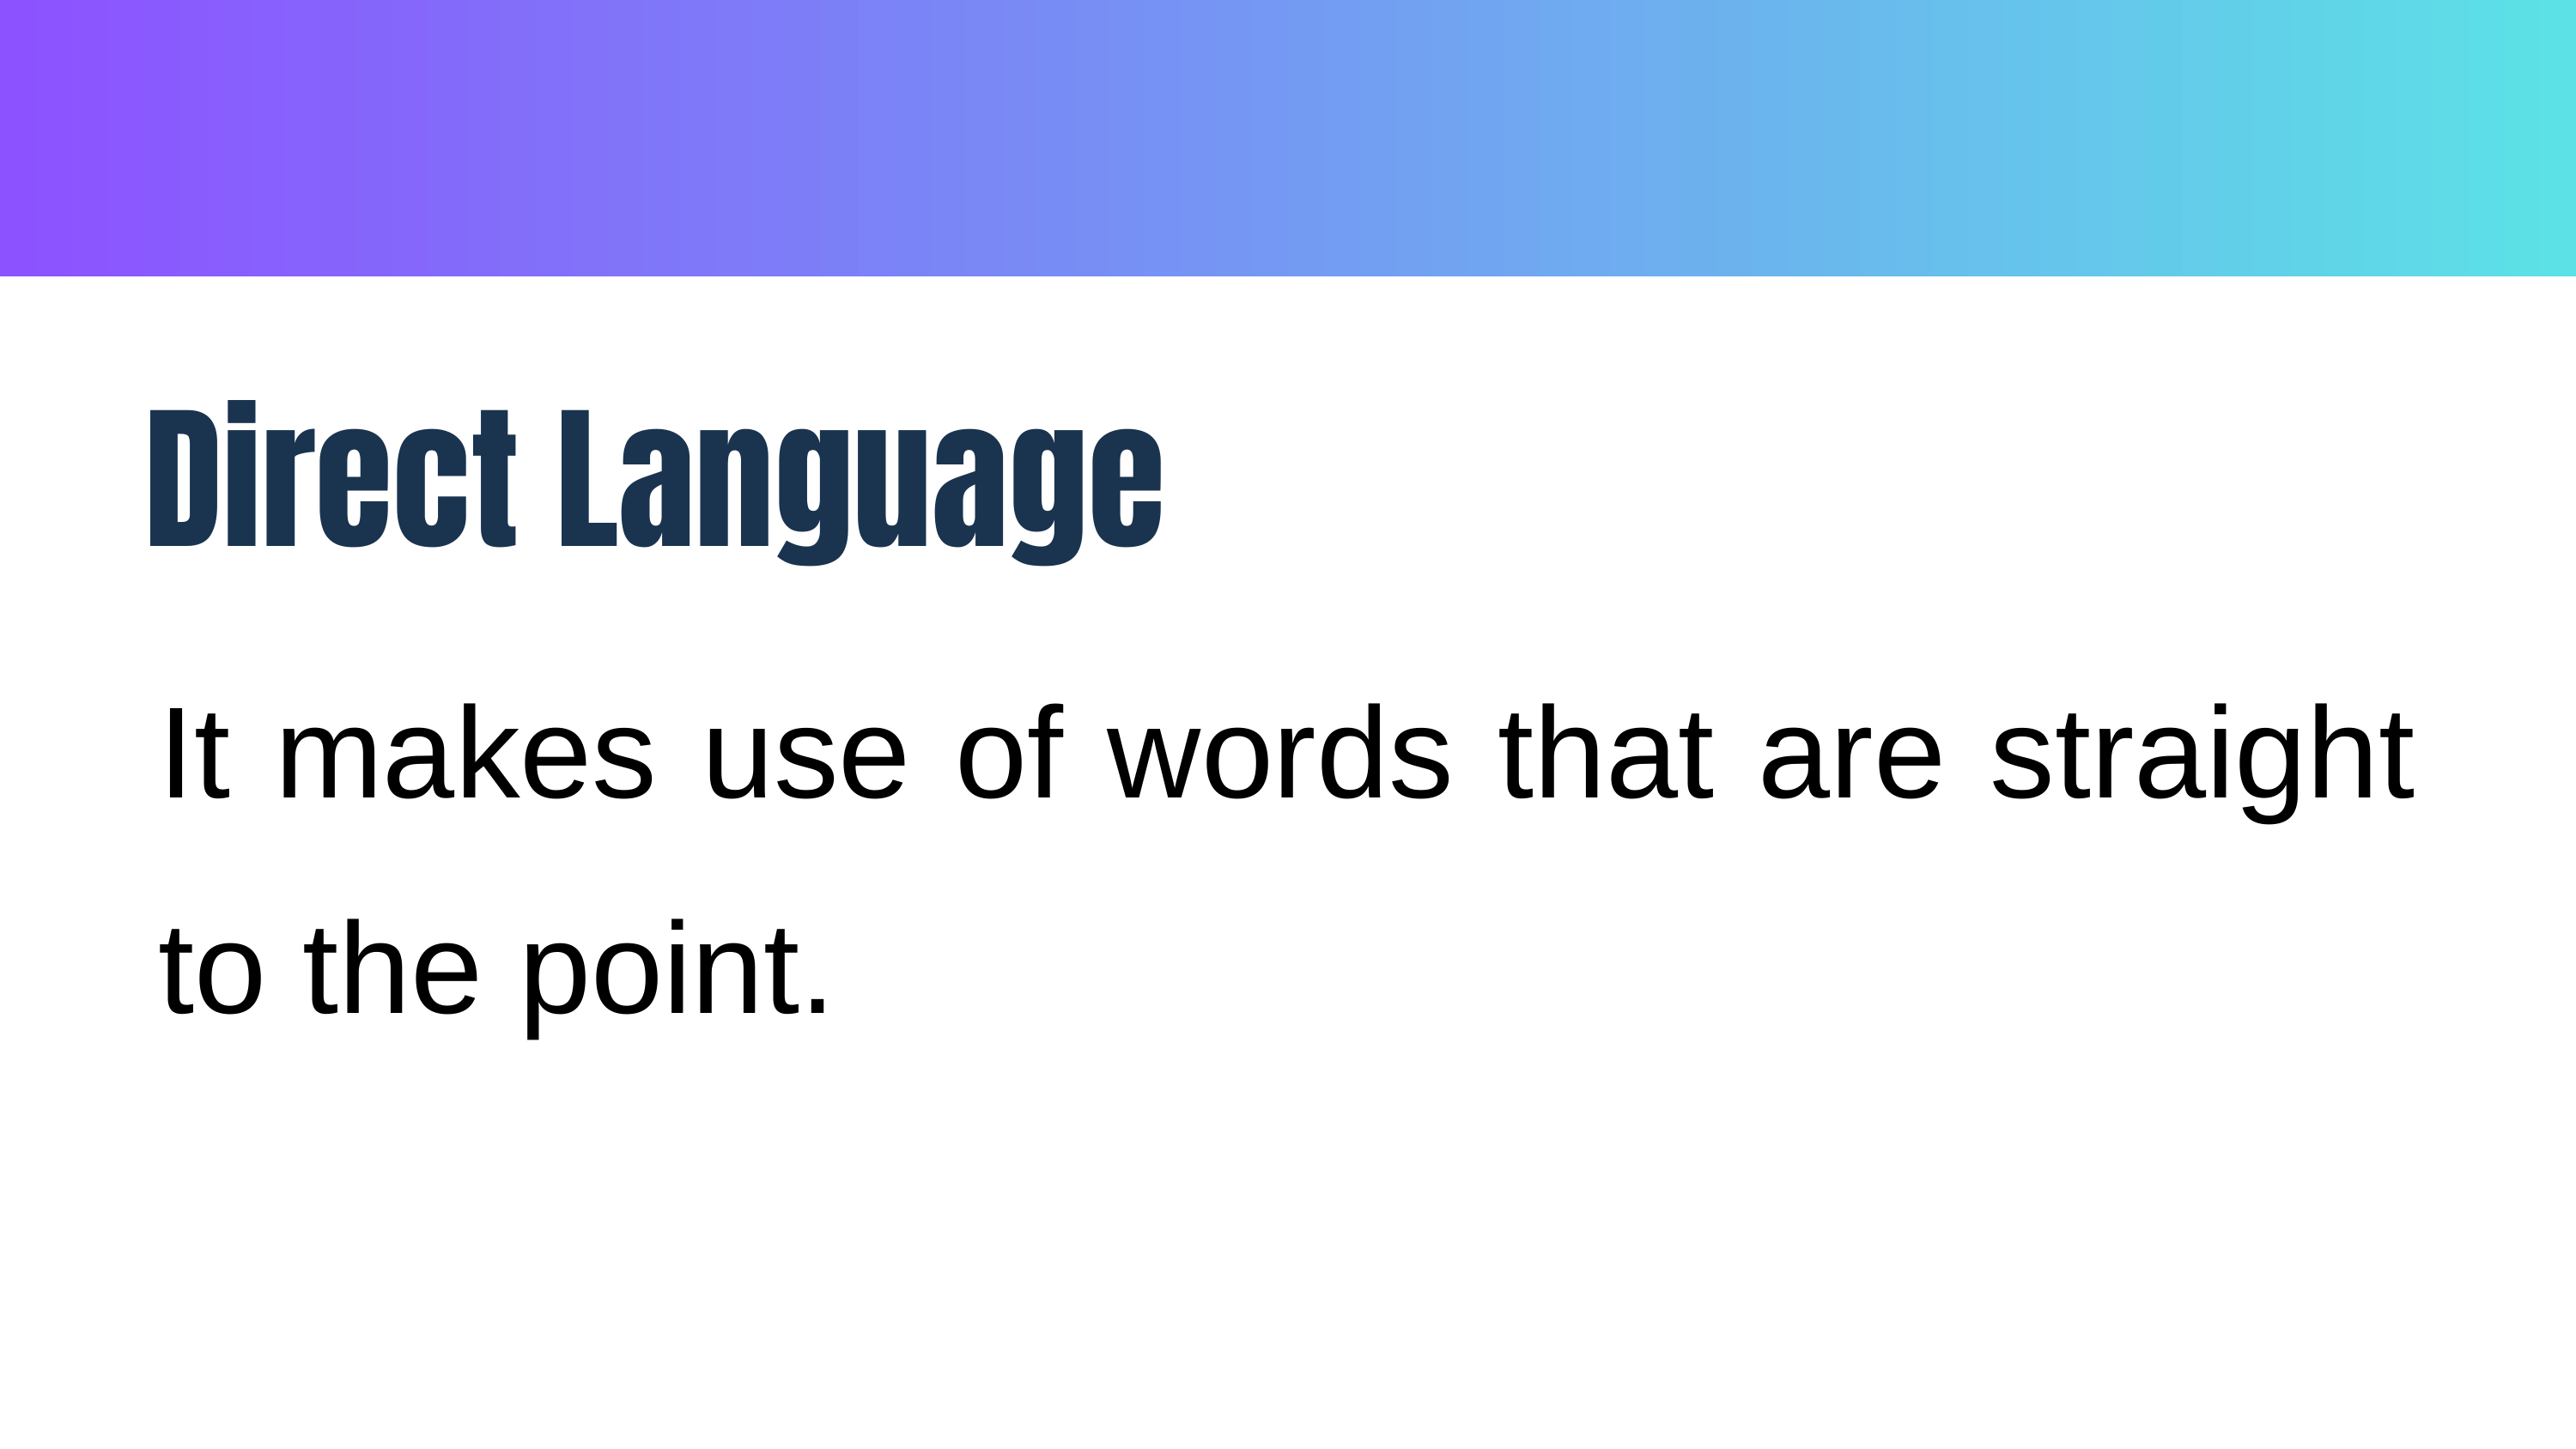

Direct Language
It makes use of words that are straight to the point.